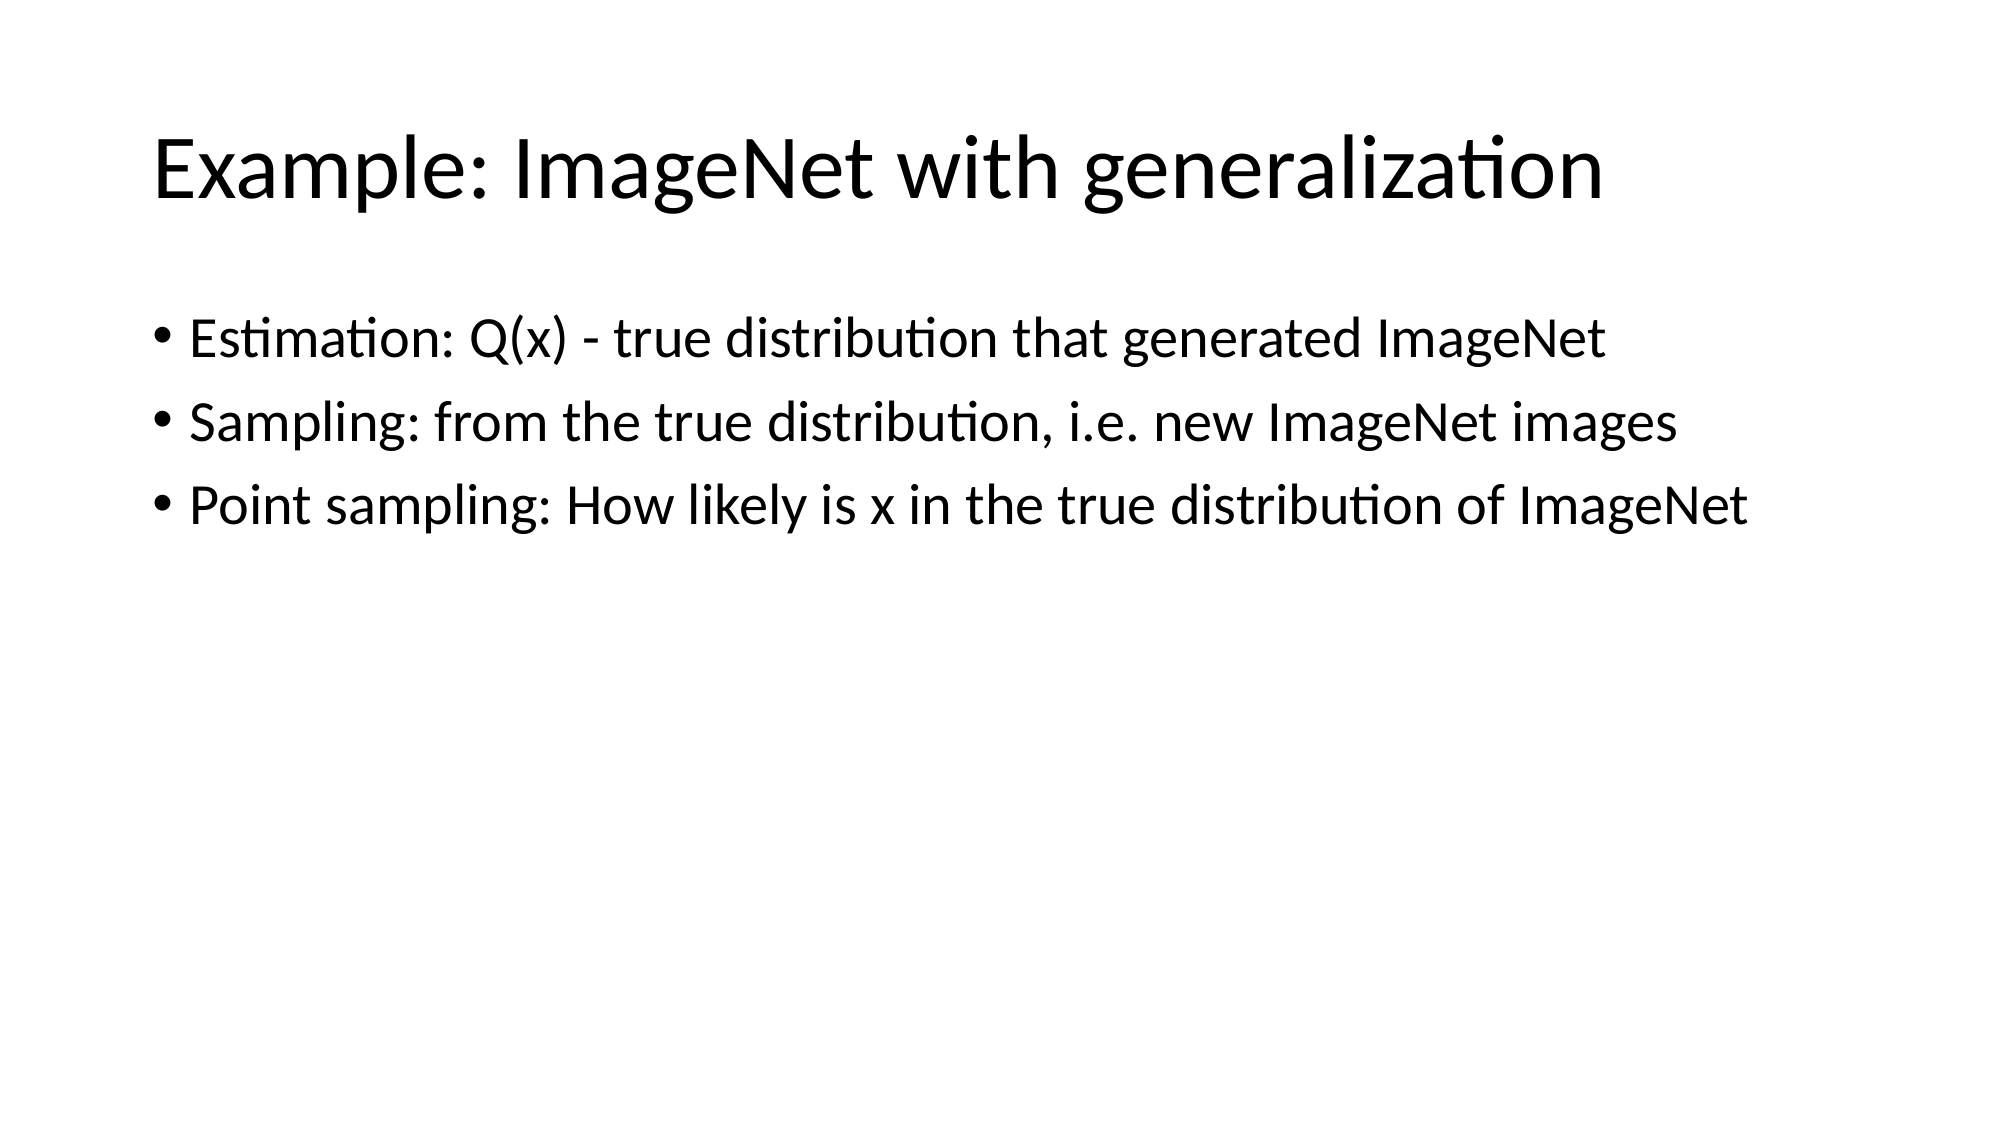

# Example: ImageNet with generalization
Estimation: Q(x) - true distribution that generated ImageNet
Sampling: from the true distribution, i.e. new ImageNet images
Point sampling: How likely is x in the true distribution of ImageNet